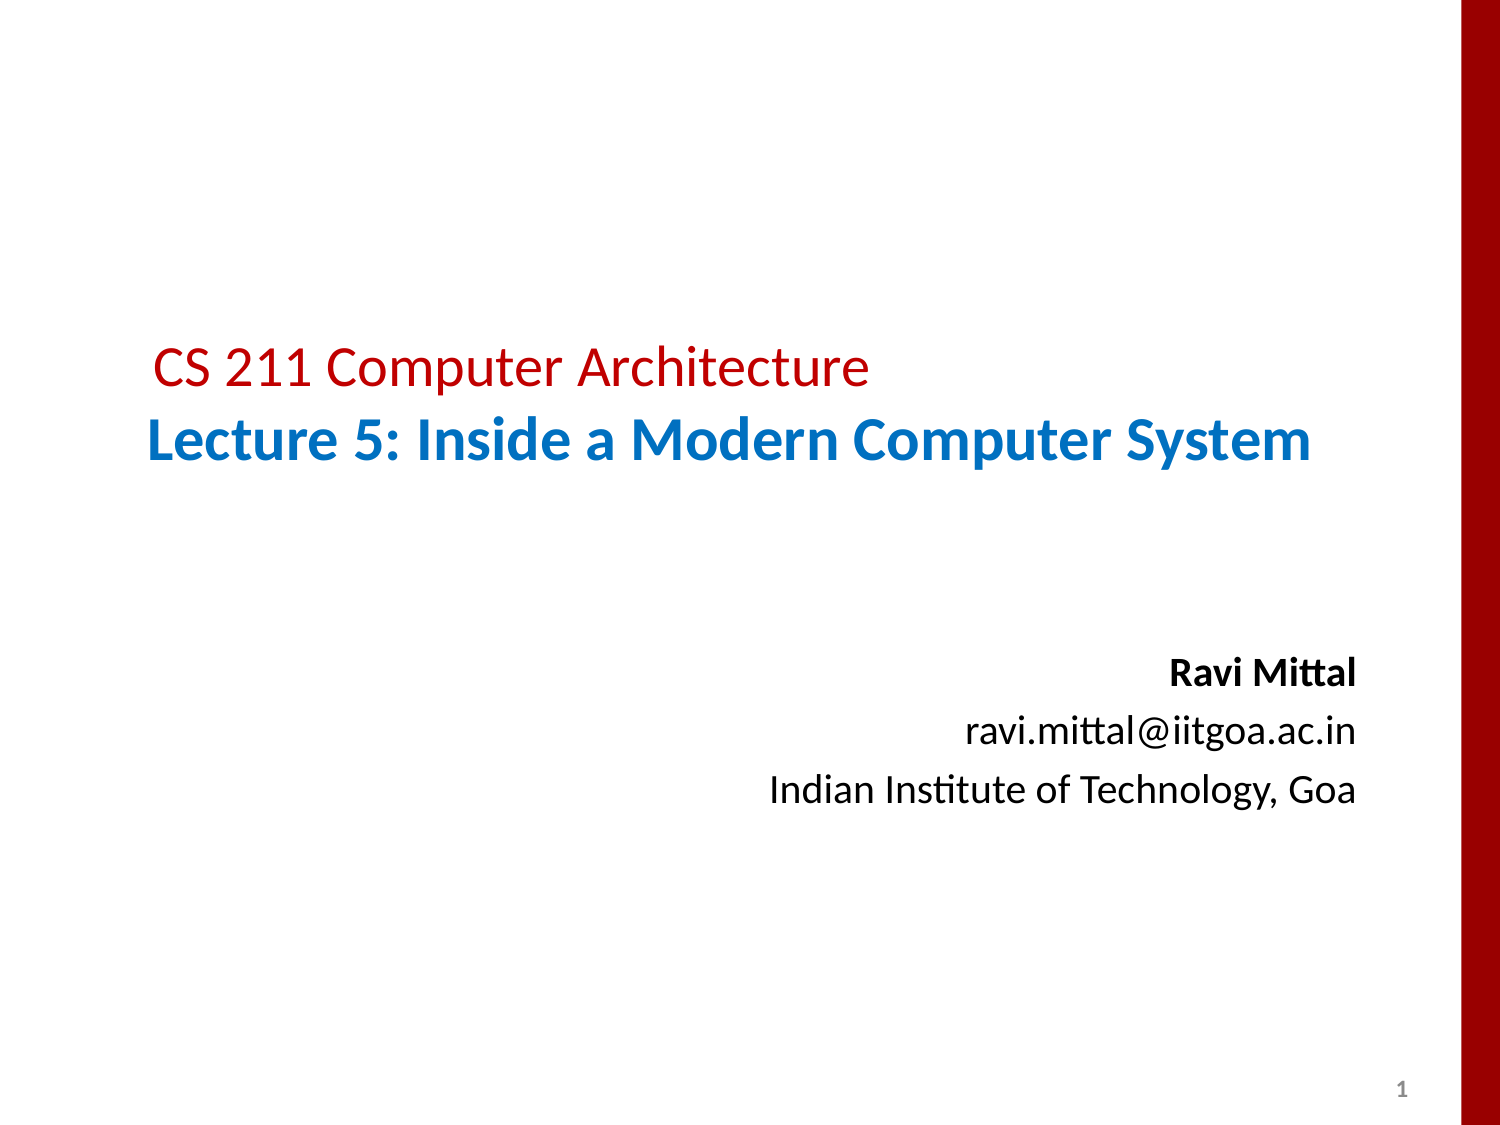

# CS 211 Computer Architecture Lecture 5: Inside a Modern Computer System
Ravi Mittal
ravi.mittal@iitgoa.ac.in
Indian Institute of Technology, Goa